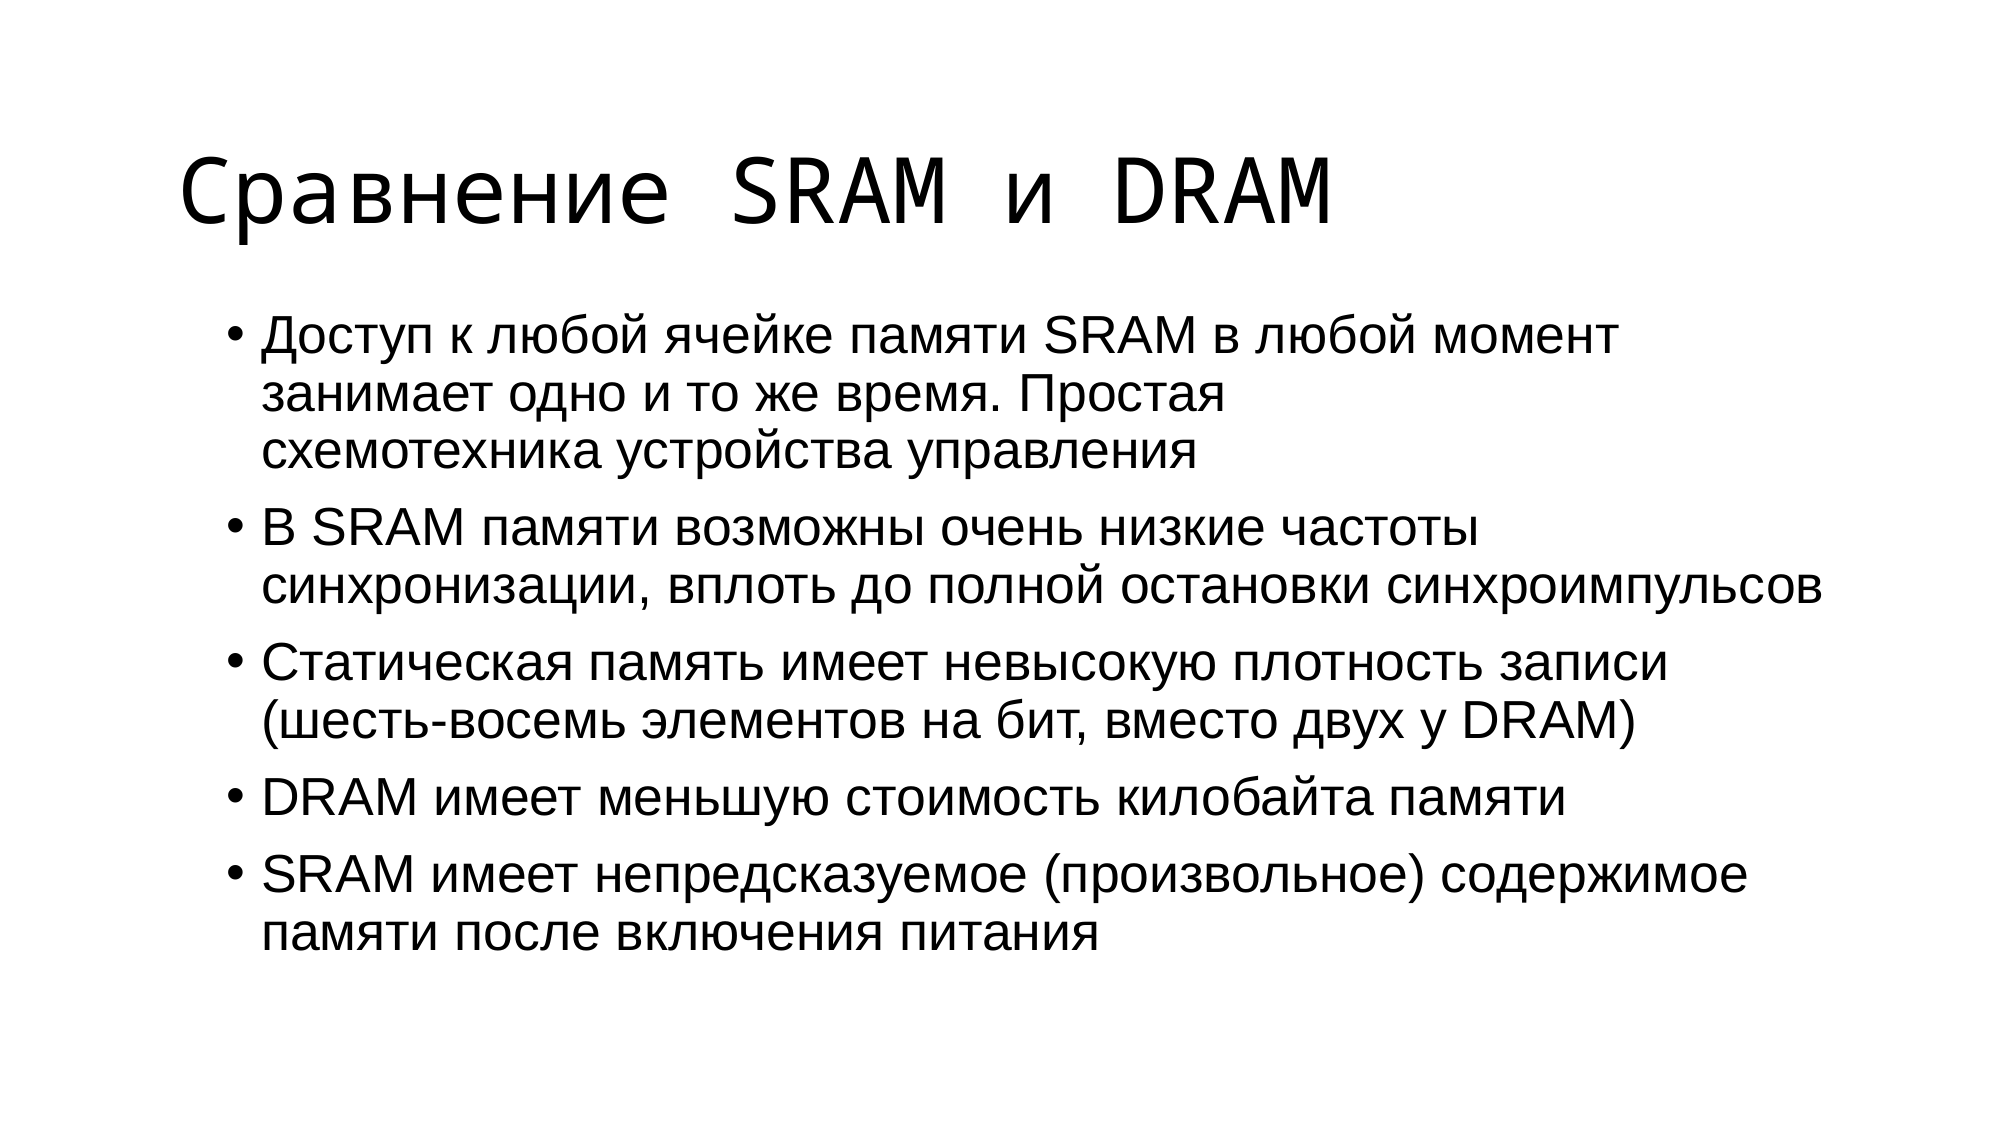

Сравнение SRAM и DRAM
Доступ к любой ячейке памяти SRAM в любой момент занимает одно и то же время. Простая схемотехника устройства управления
В SRAM памяти возможны очень низкие частоты синхронизации, вплоть до полной остановки синхроимпульсов
Статическая память имеет невысокую плотность записи (шесть-восемь элементов на бит, вместо двух у DRAM)
DRAM имеет меньшую стоимость килобайта памяти
SRAM имеет непредсказуемое (произвольное) содержимое памяти после включения питания